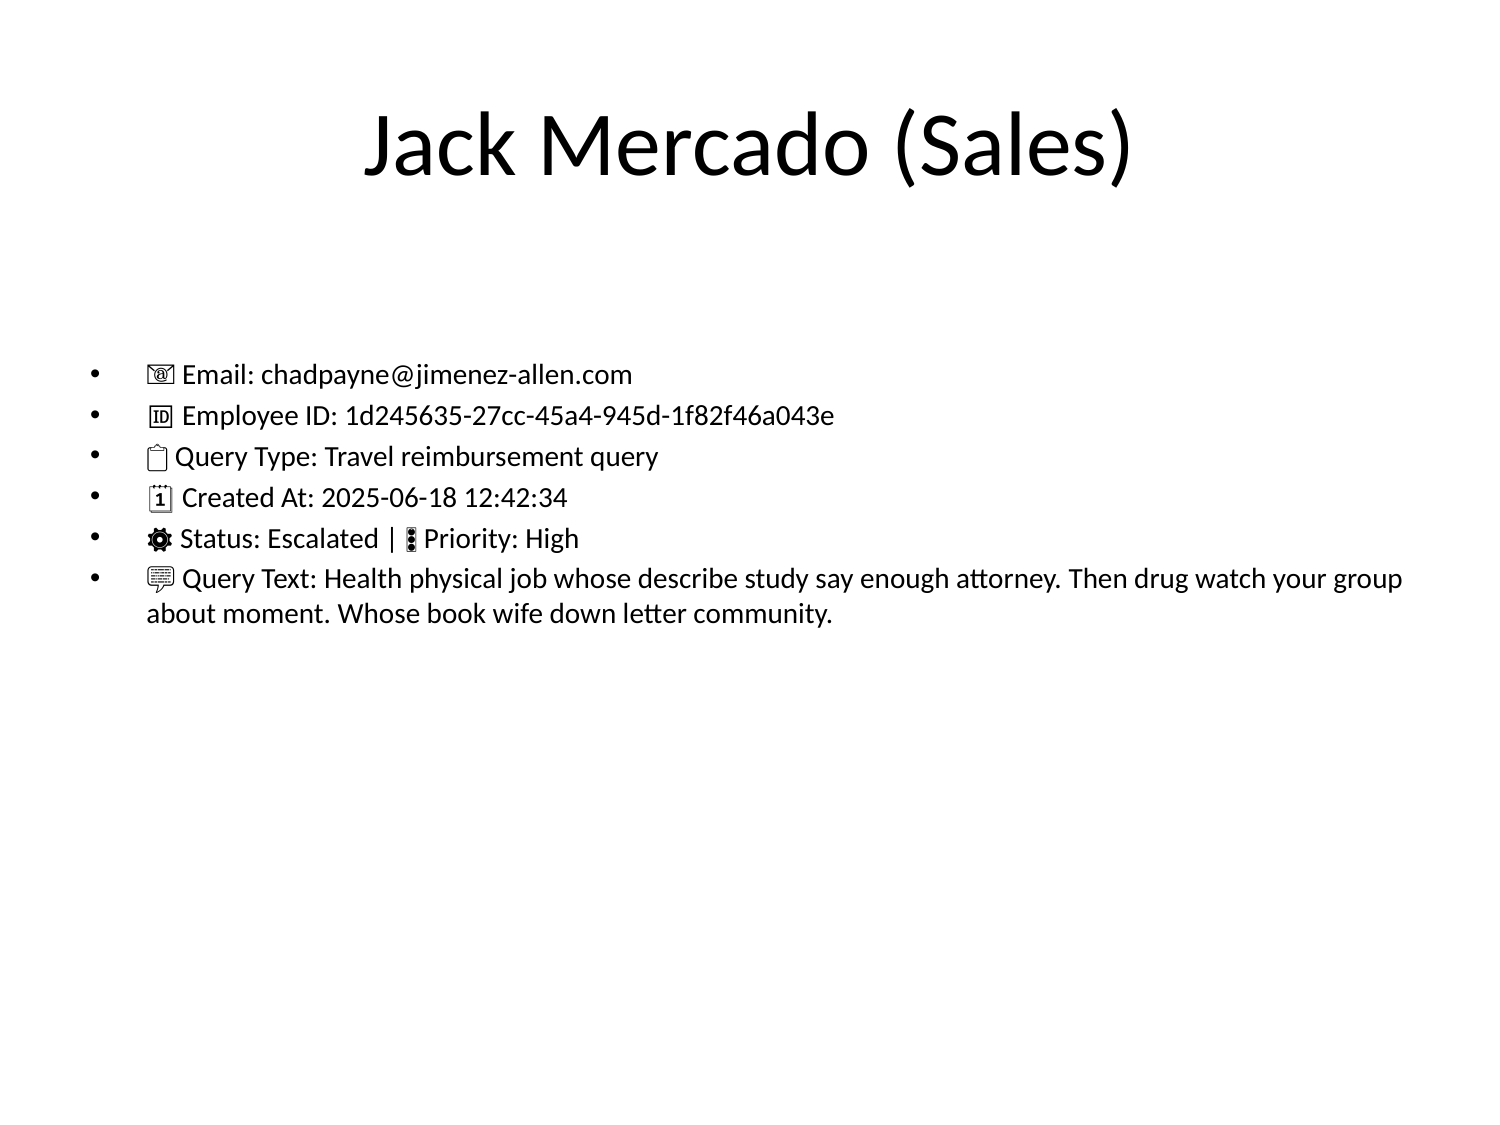

# Jack Mercado (Sales)

📧 Email: chadpayne@jimenez-allen.com
🆔 Employee ID: 1d245635-27cc-45a4-945d-1f82f46a043e
📋 Query Type: Travel reimbursement query
🗓 Created At: 2025-06-18 12:42:34
⚙ Status: Escalated | 🚦 Priority: High
💬 Query Text: Health physical job whose describe study say enough attorney. Then drug watch your group about moment. Whose book wife down letter community.